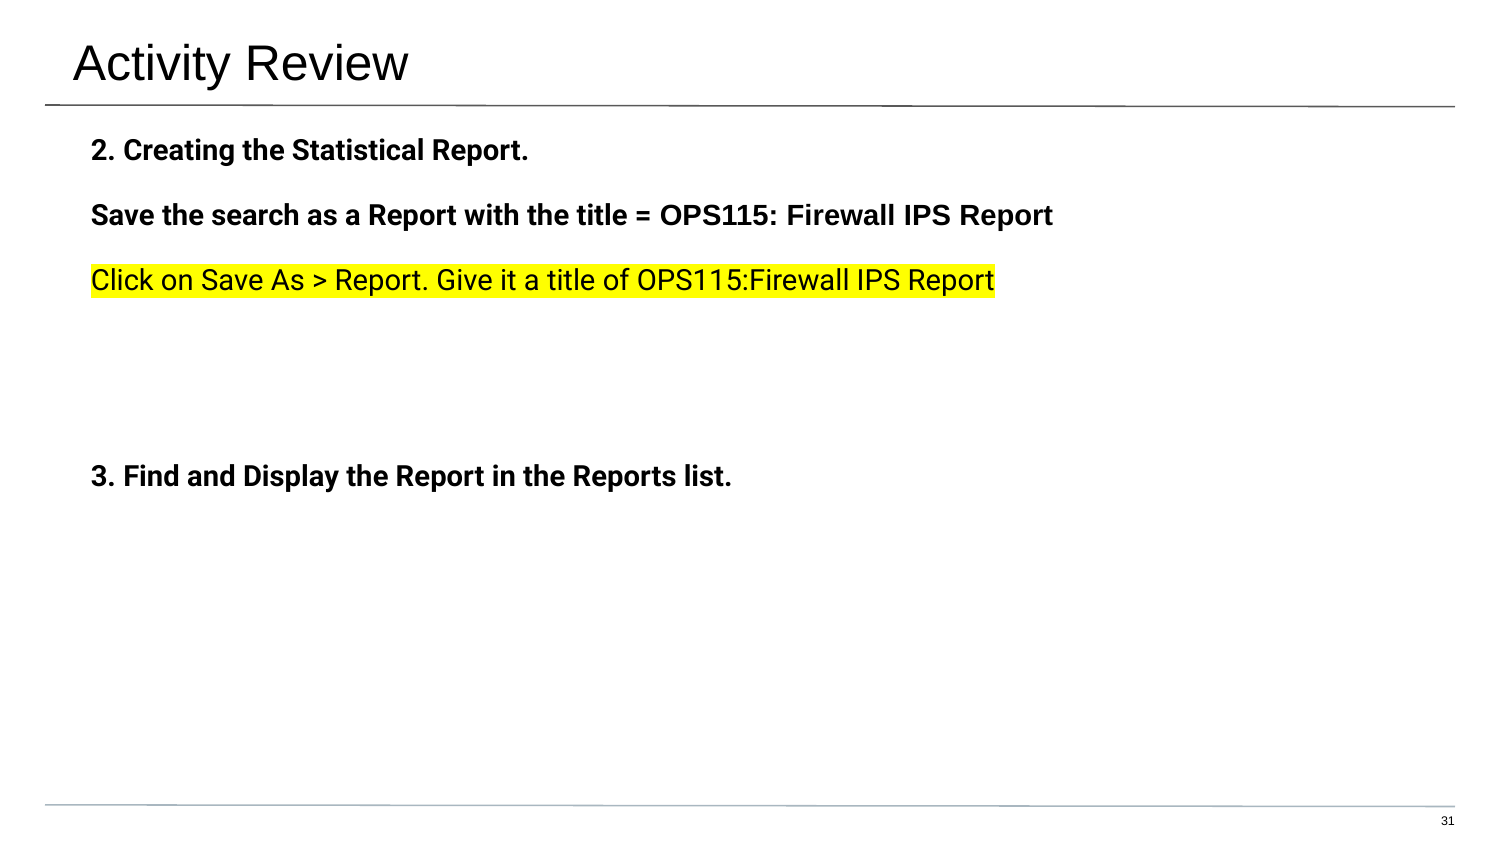

# Activity Review
2. Creating the Statistical Report.
Save the search as a Report with the title = OPS115: Firewall IPS Report
Click on Save As > Report. Give it a title of OPS115:Firewall IPS Report

3. Find and Display the Report in the Reports list.

31